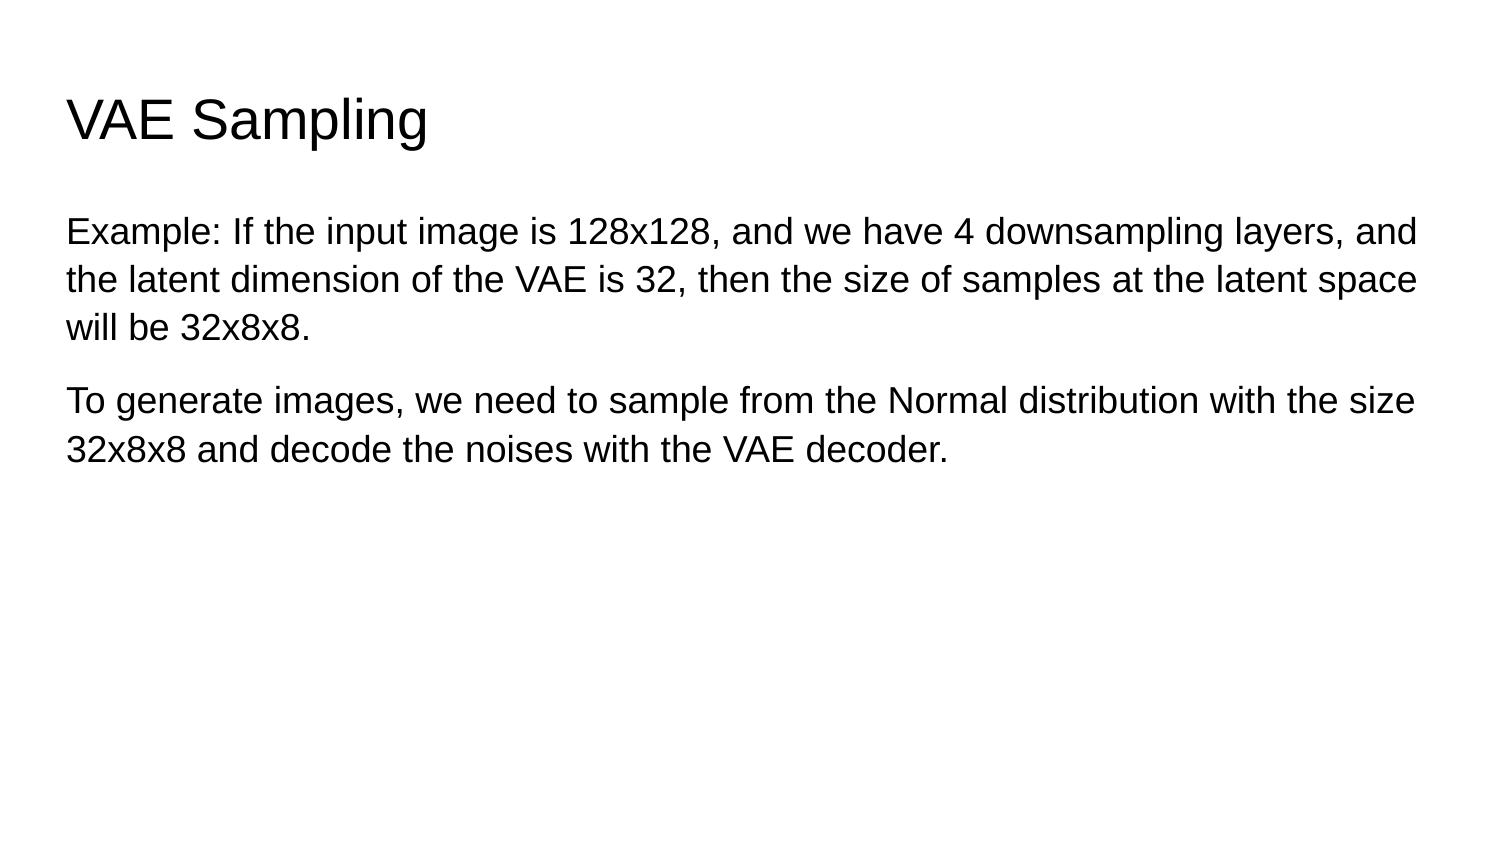

# VAE Sampling
Example: If the input image is 128x128, and we have 4 downsampling layers, and the latent dimension of the VAE is 32, then the size of samples at the latent space will be 32x8x8.
To generate images, we need to sample from the Normal distribution with the size 32x8x8 and decode the noises with the VAE decoder.